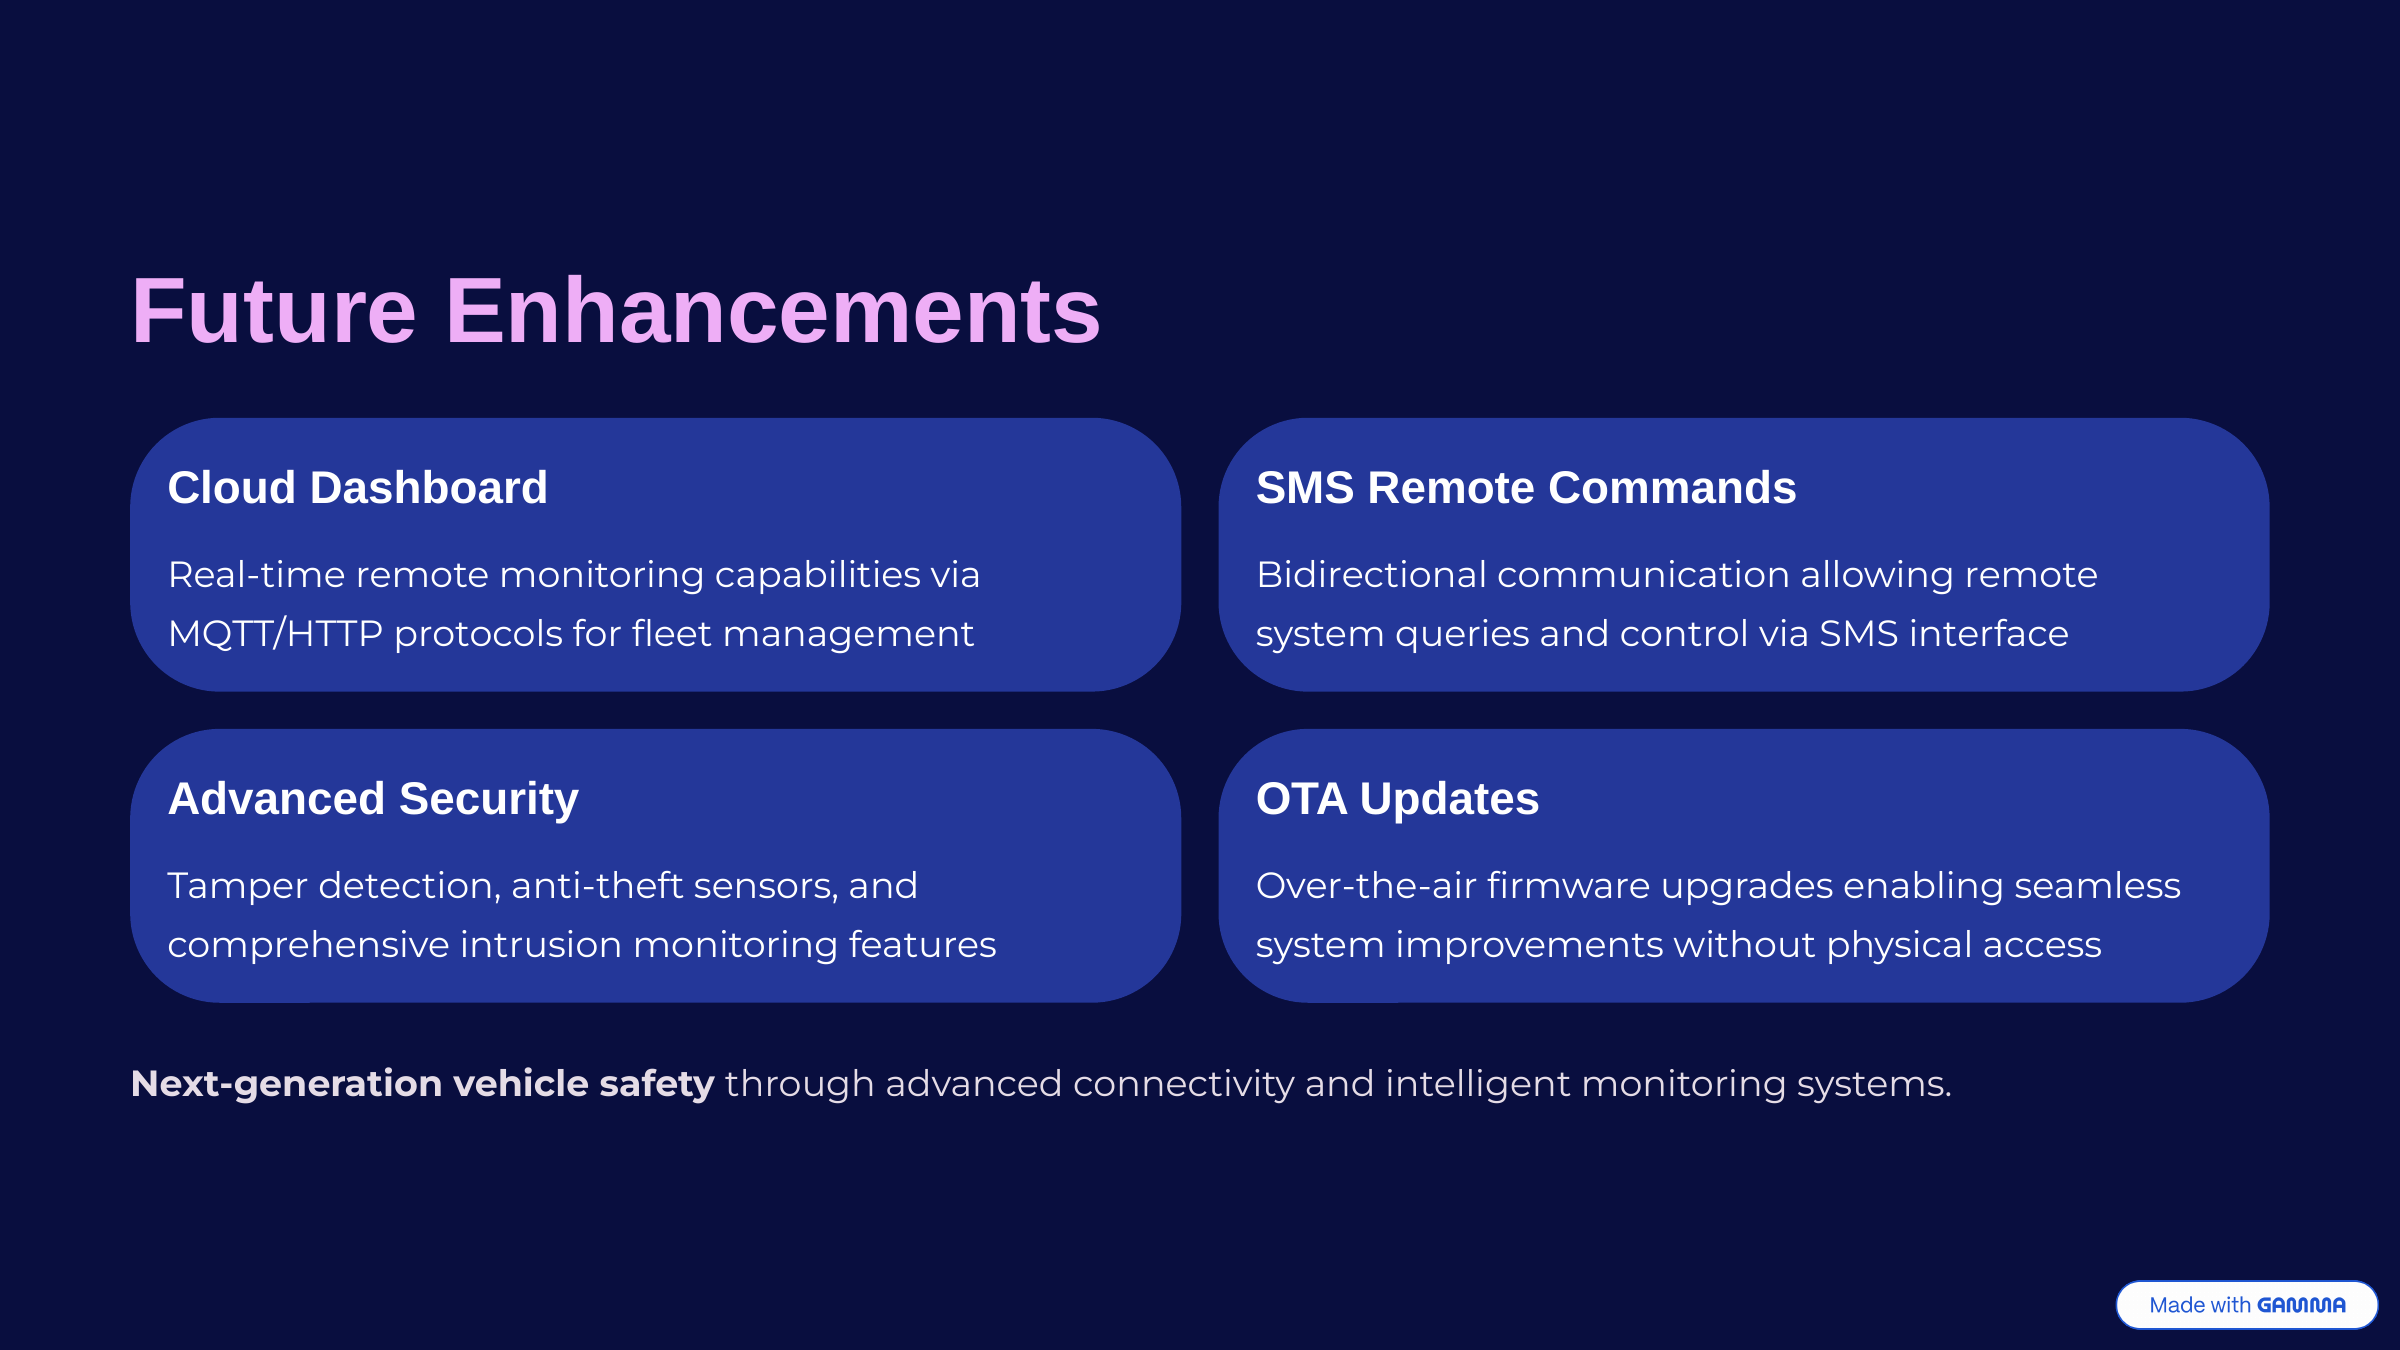

Future Enhancements

Cloud Dashboard
SMS Remote Commands
Real-time remote monitoring capabilities via MQTT/HTTP protocols for fleet management
Bidirectional communication allowing remote system queries and control via SMS interface

Advanced Security
OTA Updates
Tamper detection, anti-theft sensors, and comprehensive intrusion monitoring features
Over-the-air firmware upgrades enabling seamless system improvements without physical access
Next-generation vehicle safety through advanced connectivity and intelligent monitoring systems.